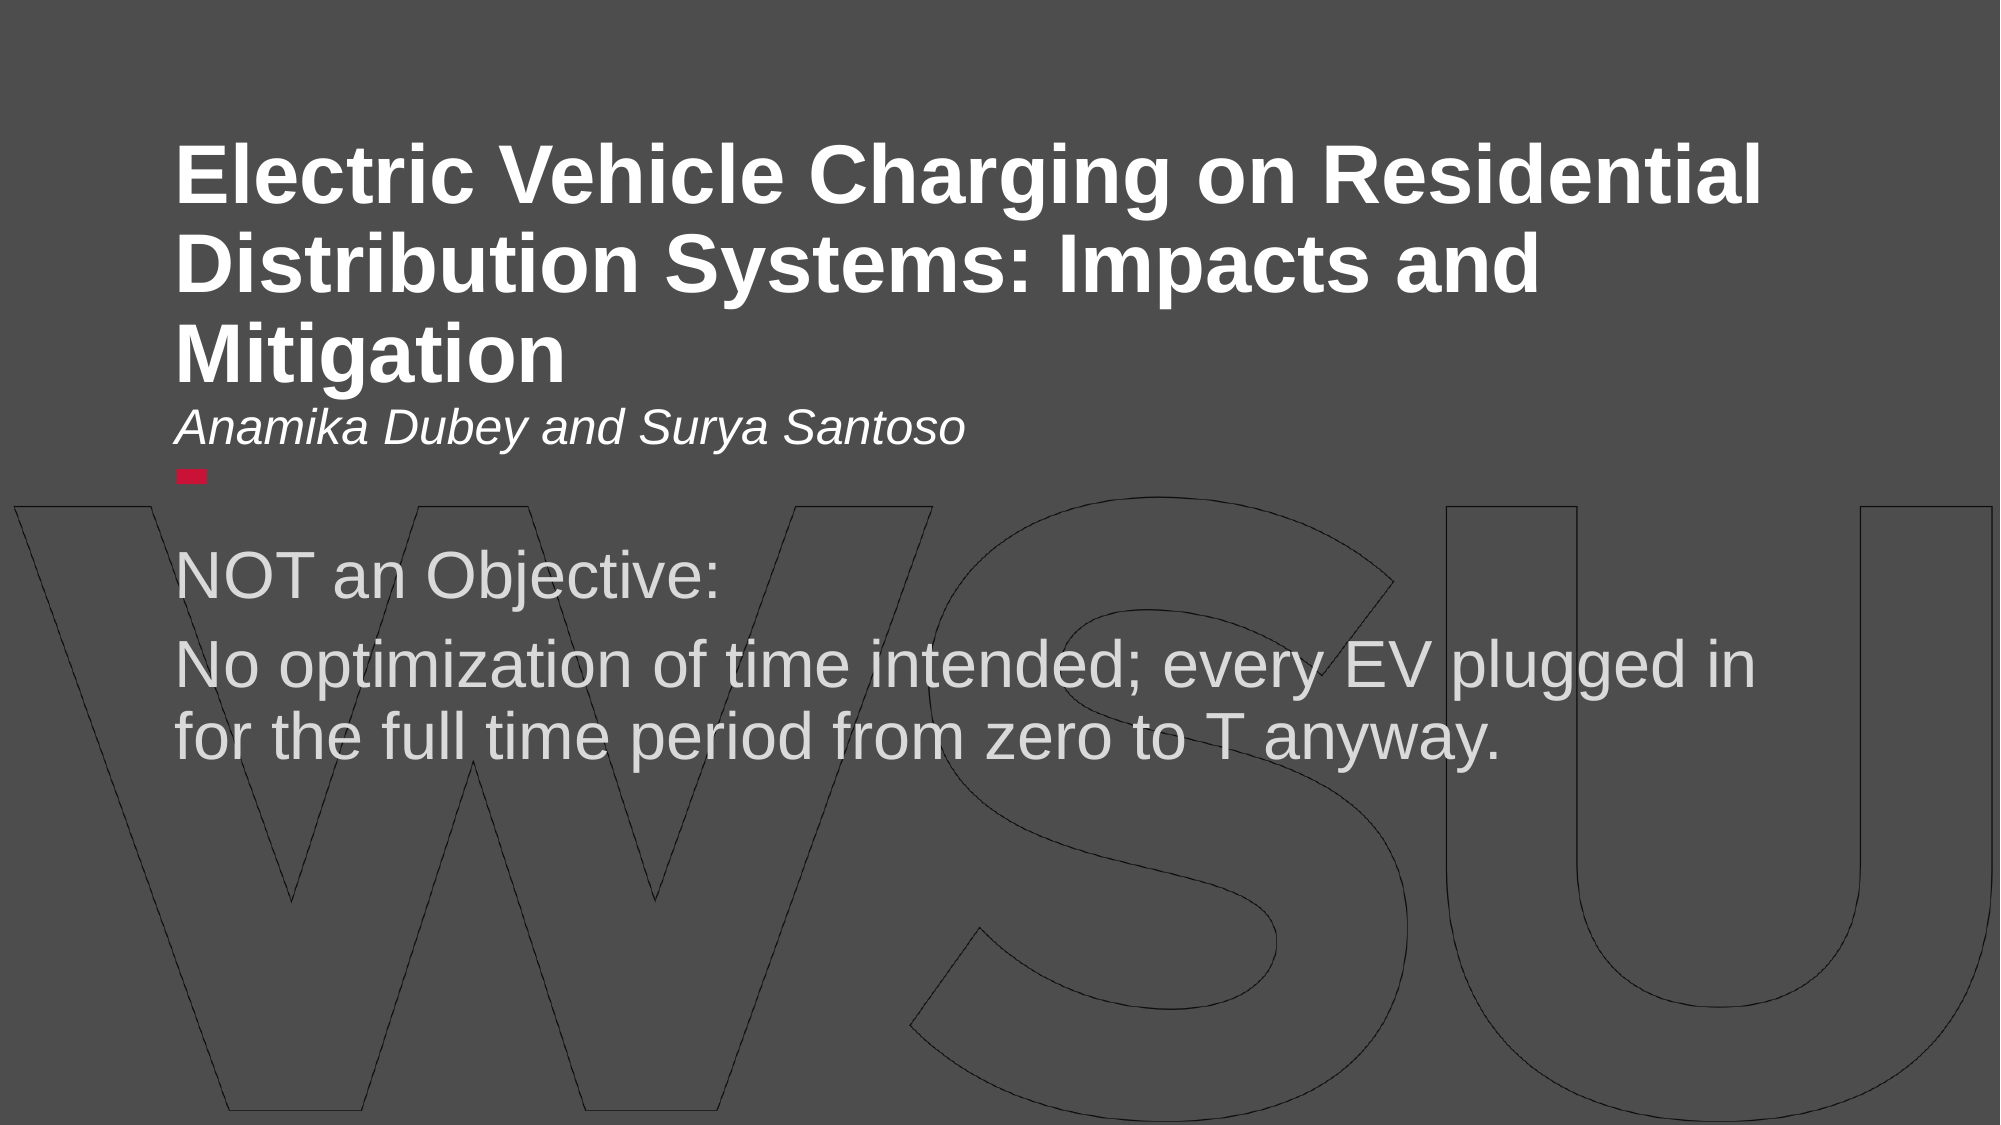

# Electric Vehicle Charging on Residential Distribution Systems: Impacts and Mitigation Anamika Dubey and Surya Santoso
NOT an Objective:
No optimization of time intended; every EV plugged in for the full time period from zero to T anyway.